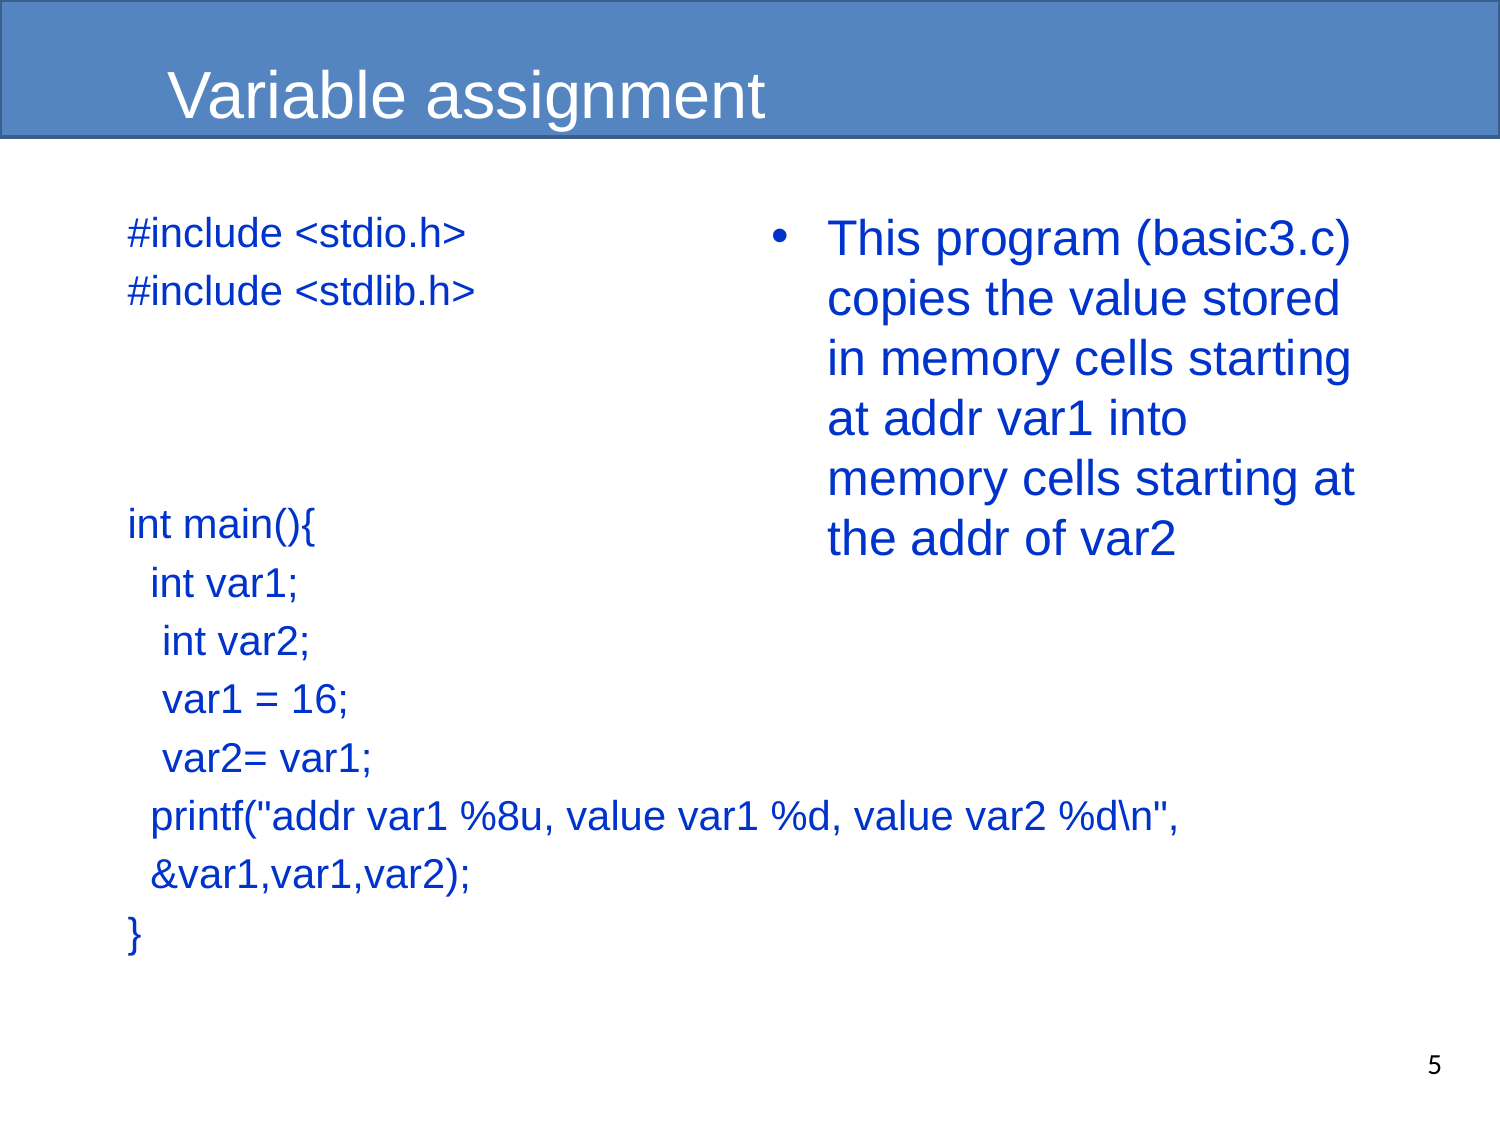

# Variable assignment
#include <stdio.h>
#include <stdlib.h>

int main(){
  int var1;
   int var2;
   var1 = 16;
   var2= var1;
  printf("addr var1 %8u, value var1 %d, value var2 %d\n",
  &var1,var1,var2);
}
This program (basic3.c) copies the value stored in memory cells starting at addr var1 into memory cells starting at the addr of var2
5